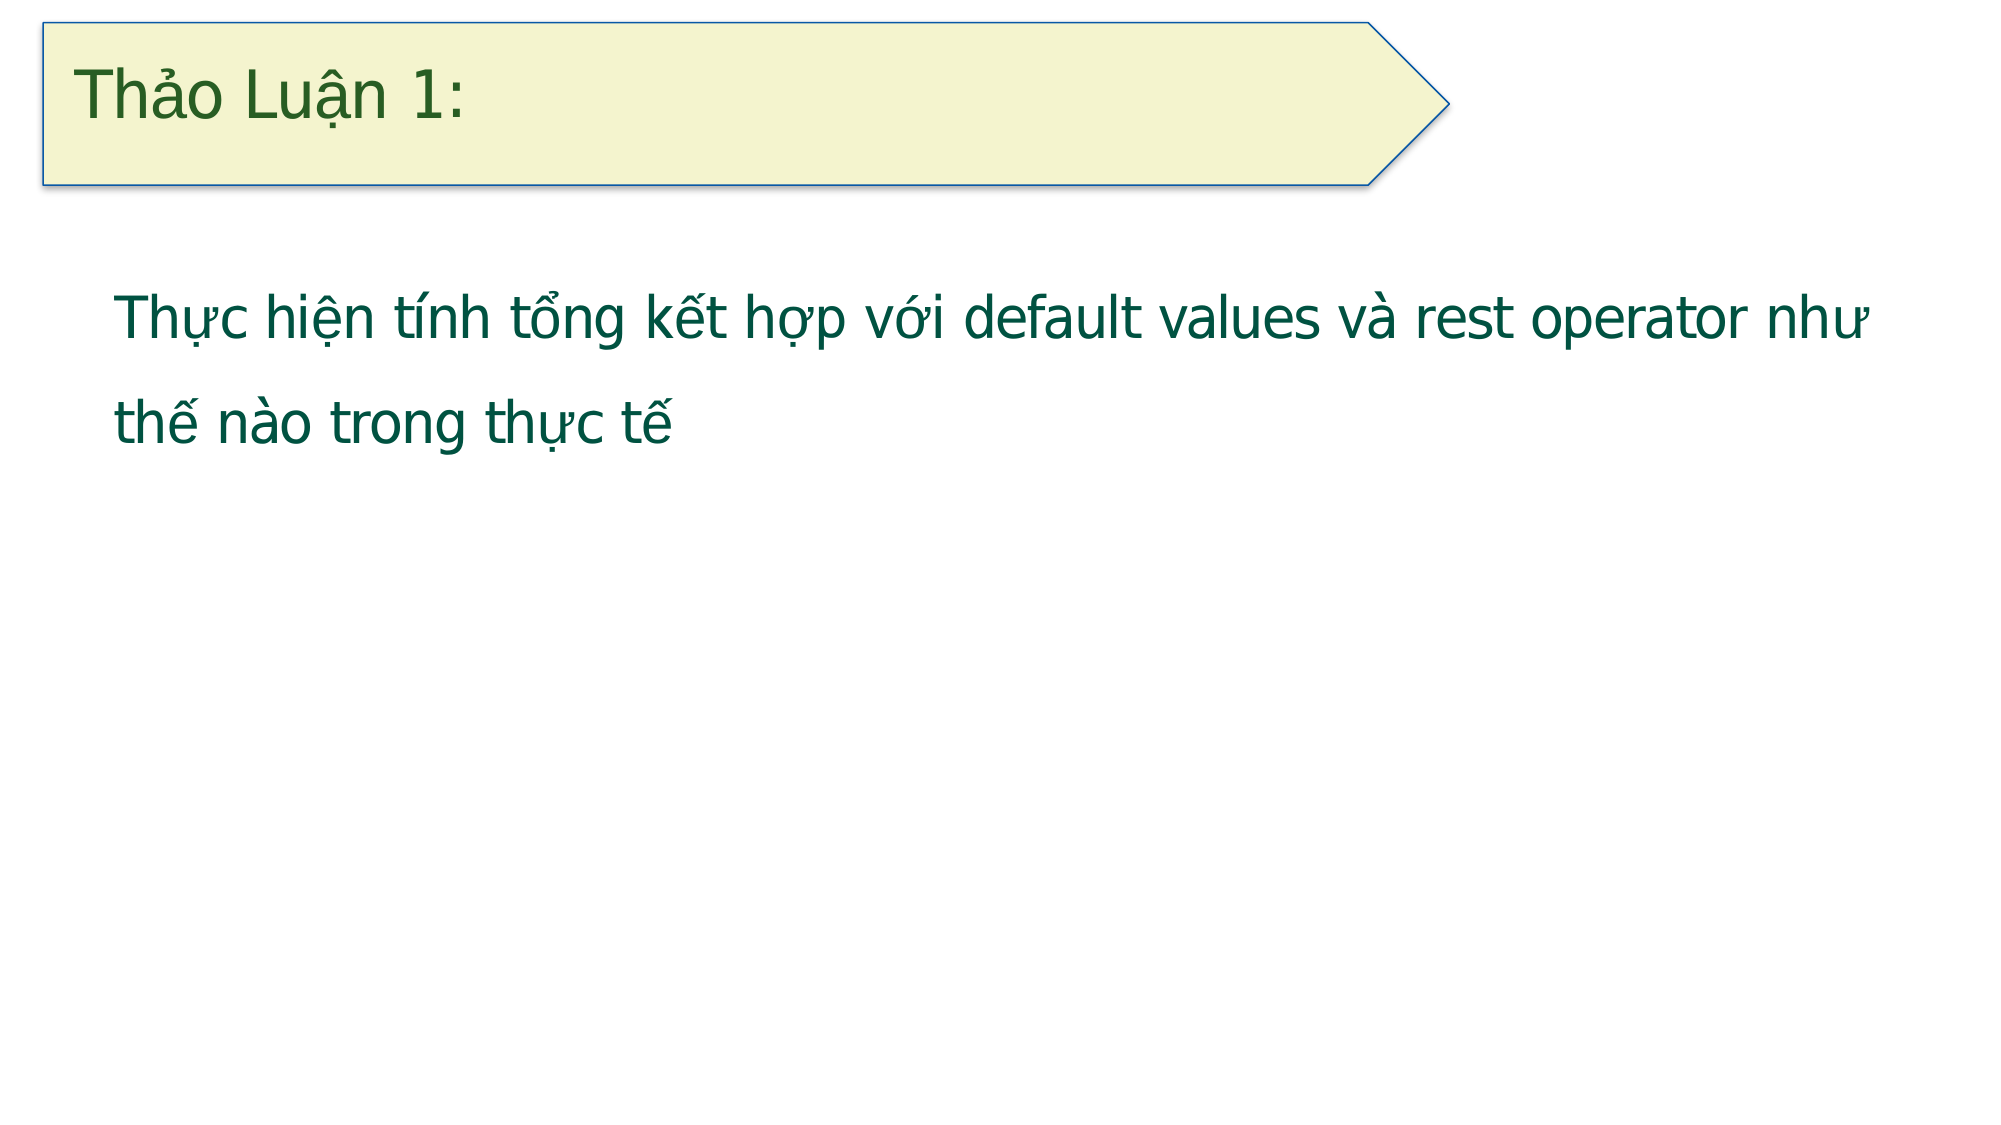

# Thảo Luận 1:
Thực hiện tính tổng kết hợp với default values và rest operator như thế nào trong thực tế